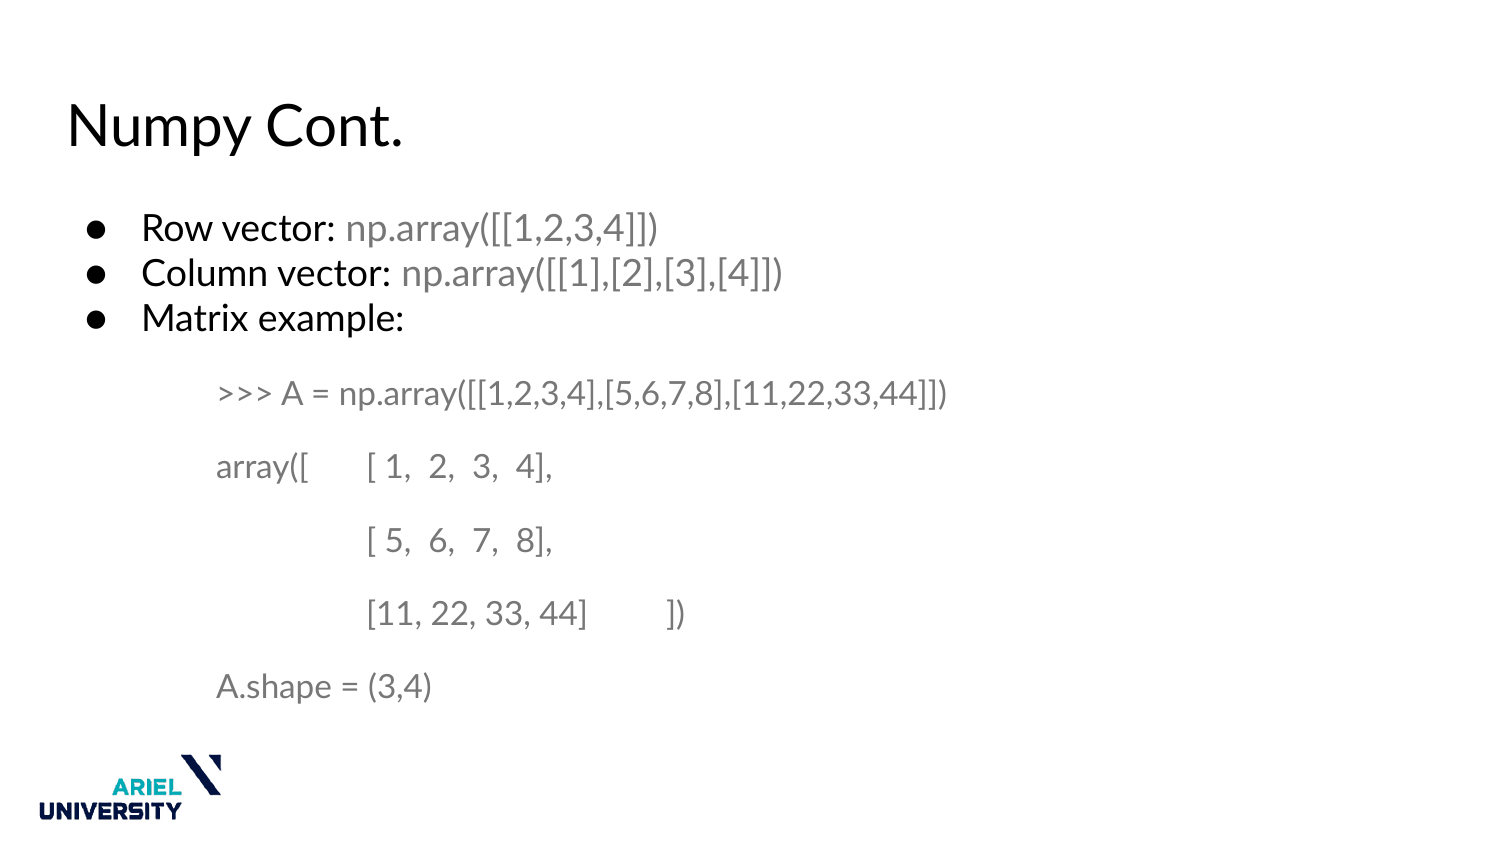

# Numpy Cont.
Row vector: np.array([[1,2,3,4]])
Column vector: np.array([[1],[2],[3],[4]])
Matrix example:
>>> A = np.array([[1,2,3,4],[5,6,7,8],[11,22,33,44]])
array([	[ 1,  2,  3,  4],
       	[ 5,  6,  7,  8],
       	[11, 22, 33, 44]	])
A.shape = (3,4)